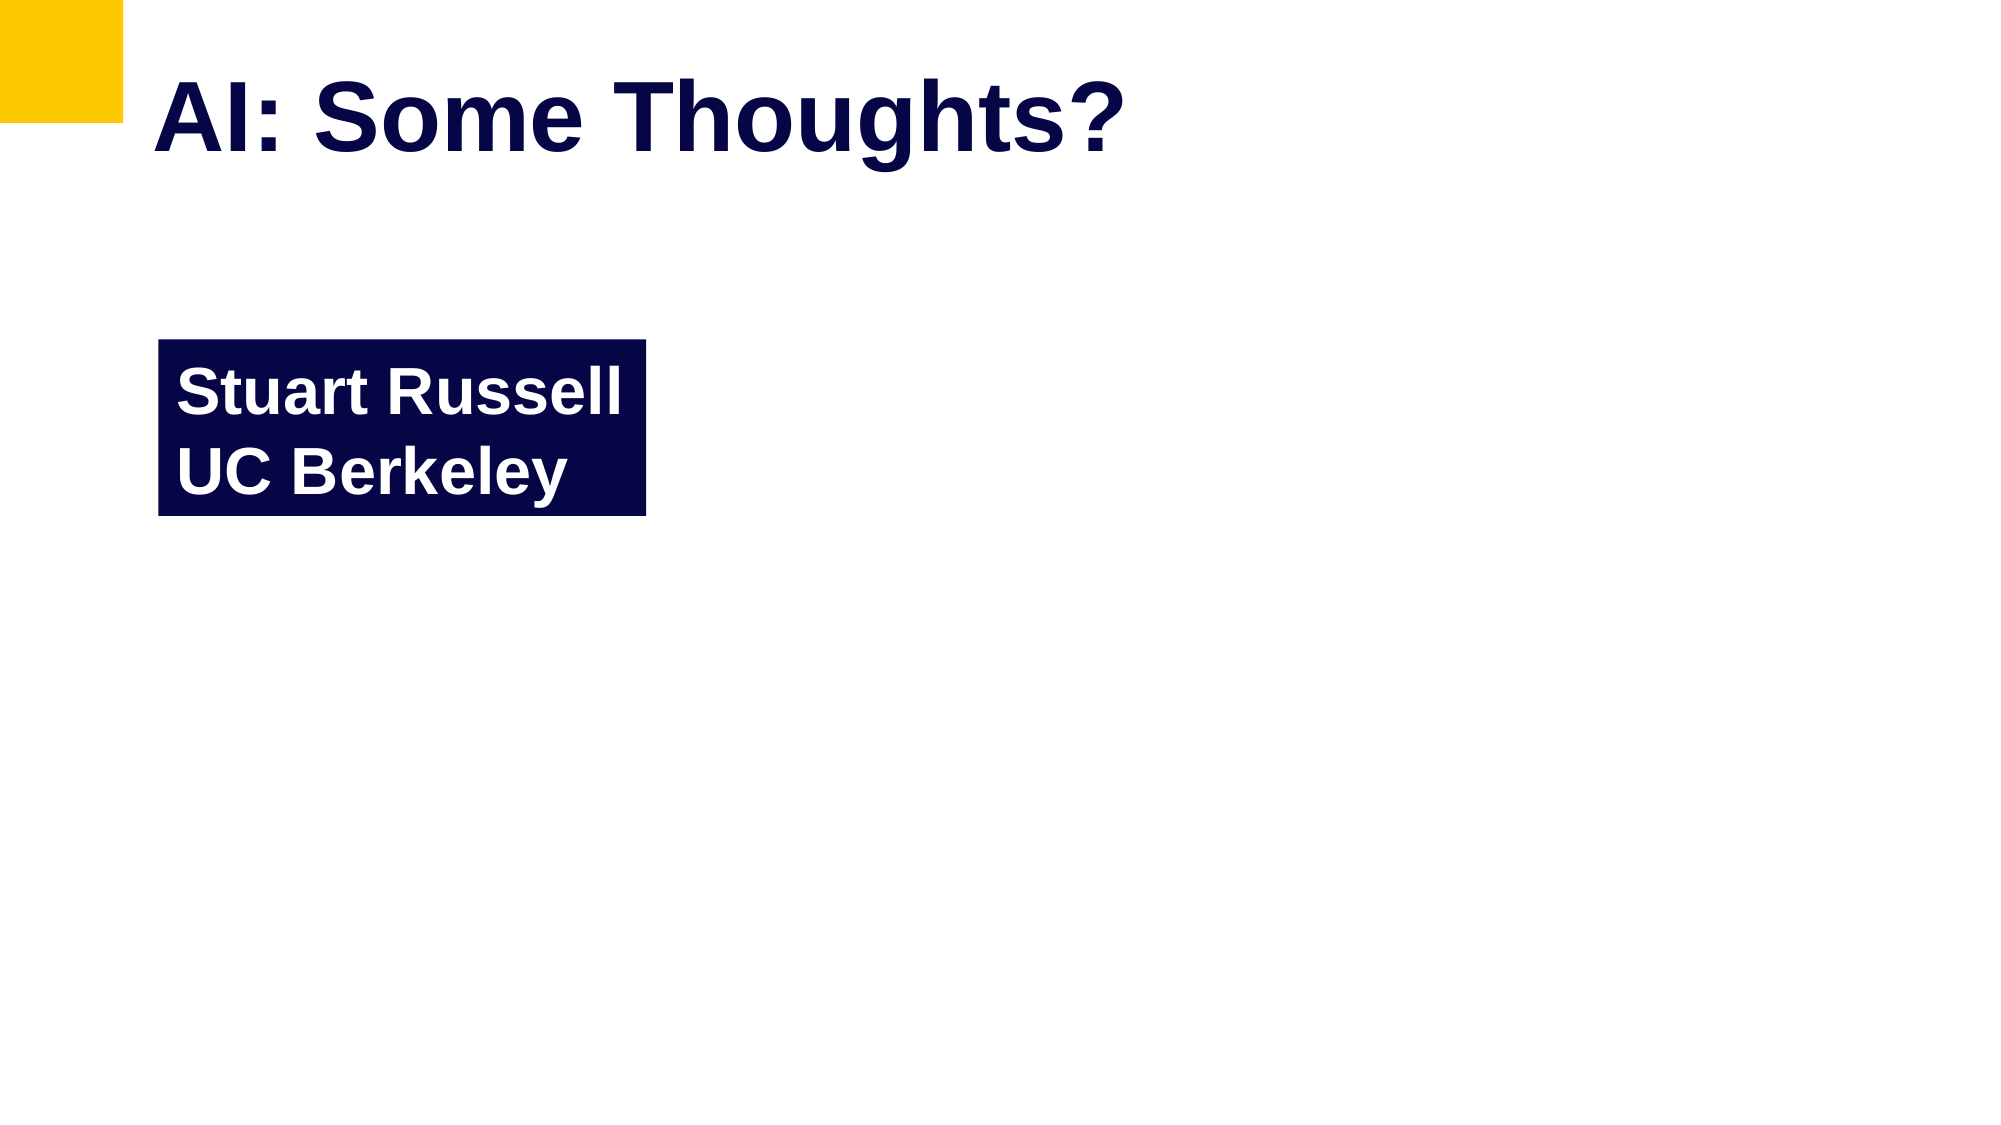

# AI: Some Thoughts?
Stuart Russell
UC Berkeley